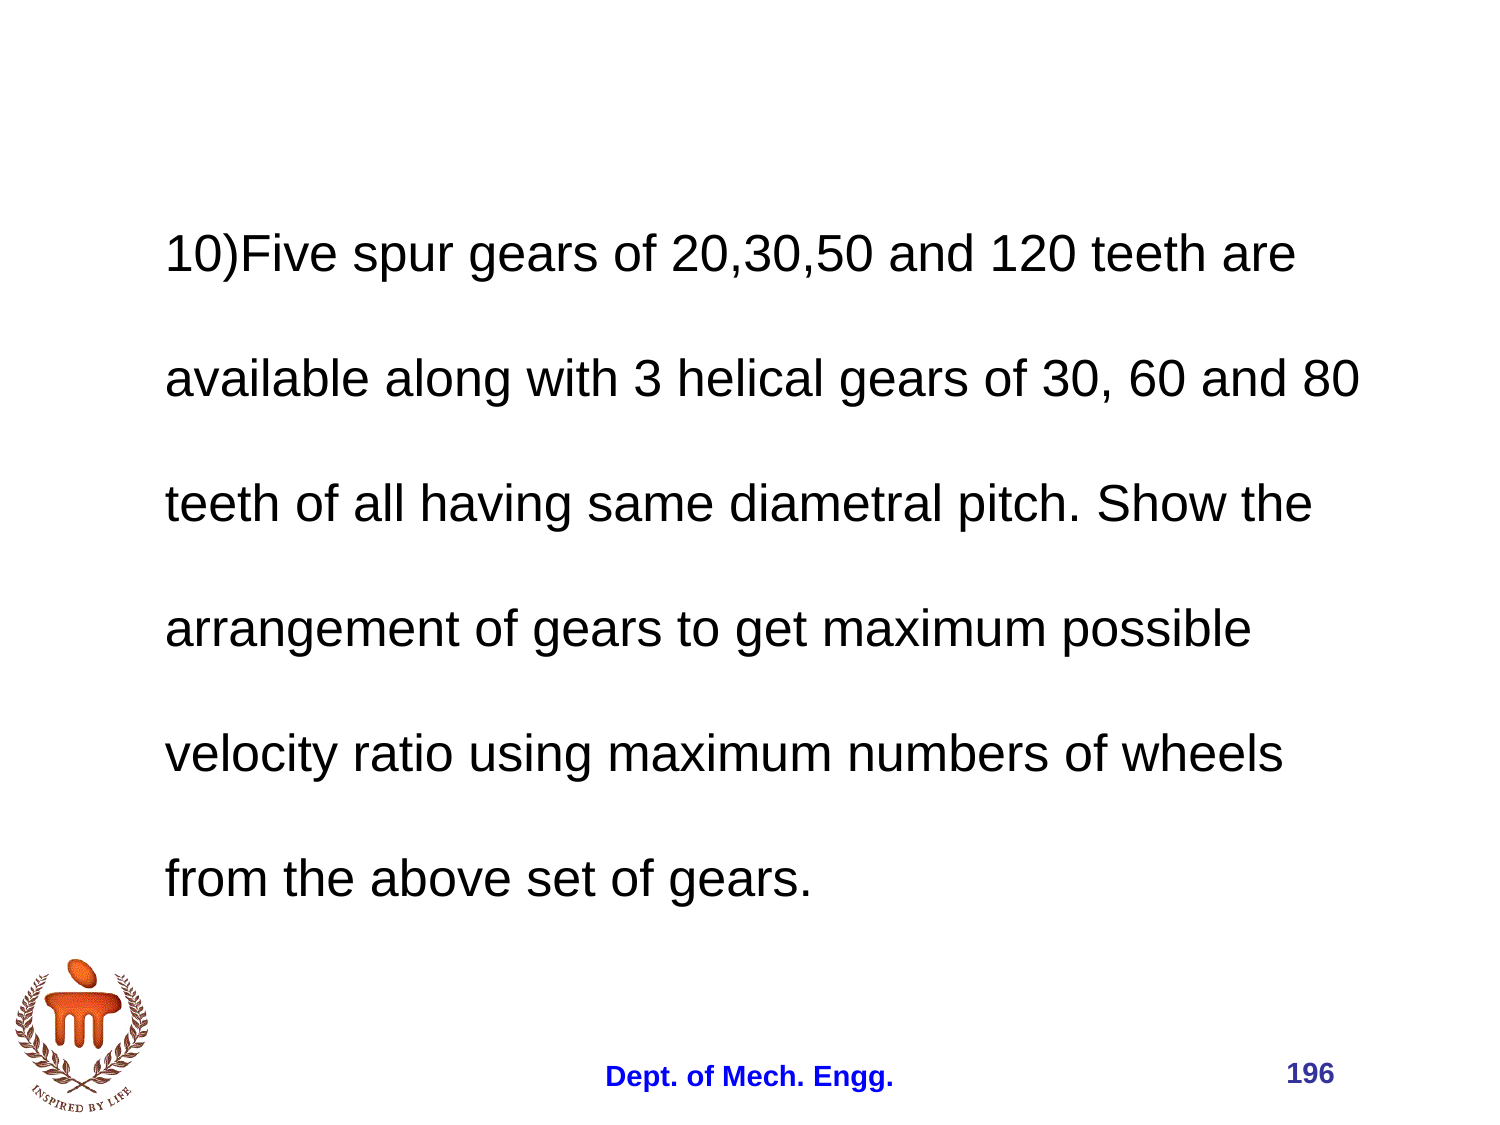

10)Five spur gears of 20,30,50 and 120 teeth are  available along with 3 helical gears of 30, 60 and 80 teeth of all having same diametral pitch. Show the arrangement of gears to get maximum possible velocity ratio using maximum numbers of wheels from the above set of gears.
196
Dept. of Mech. Engg.